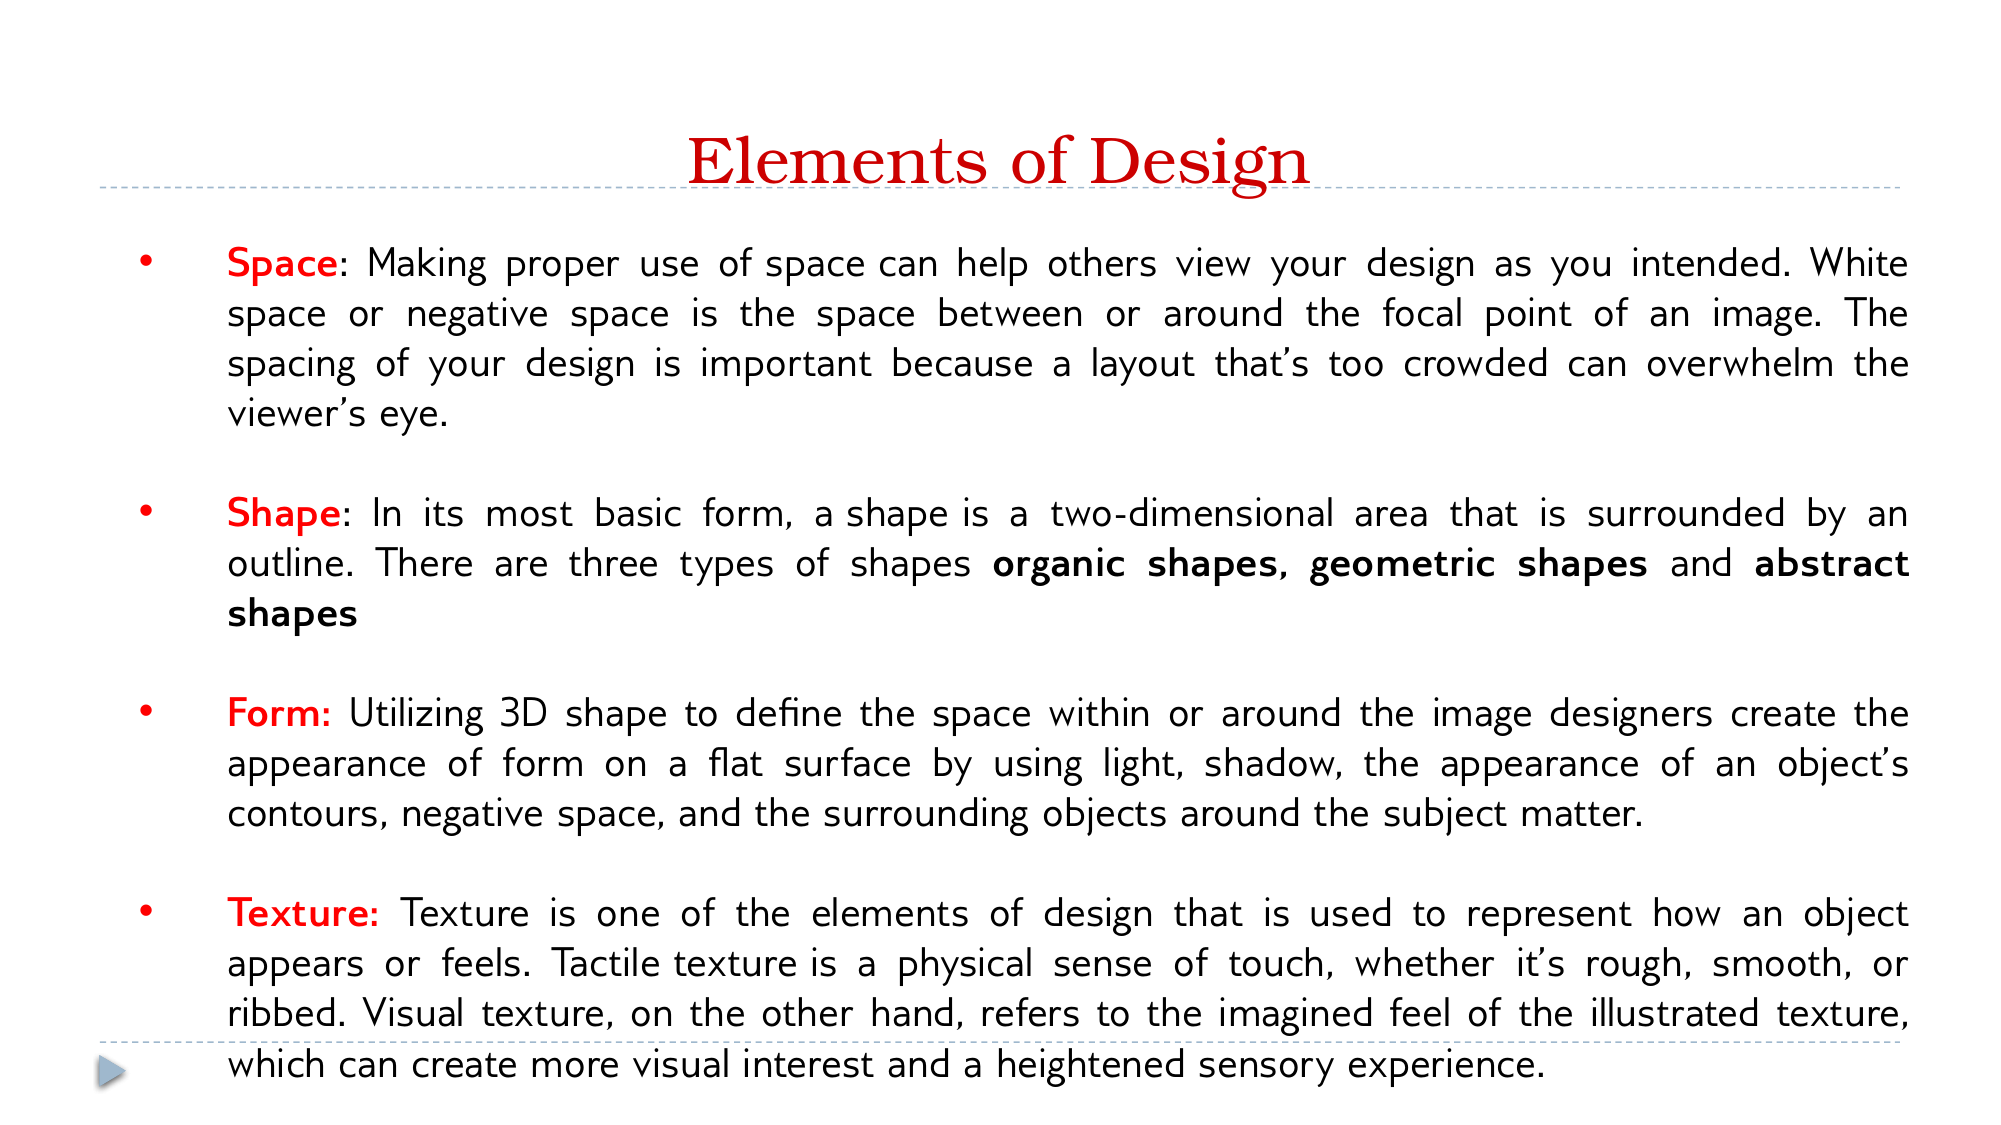

# Elements of Design
Space: Making proper use of space can help others view your design as you intended. White space or negative space is the space between or around the focal point of an image. The spacing of your design is important because a layout that’s too crowded can overwhelm the viewer’s eye.

Shape: In its most basic form, a shape is a two-dimensional area that is surrounded by an outline. There are three types of shapes organic shapes, geometric shapes and abstract shapes

Form: Utilizing 3D shape to define the space within or around the image designers create the appearance of form on a flat surface by using light, shadow, the appearance of an object’s contours, negative space, and the surrounding objects around the subject matter.

Texture: Texture is one of the elements of design that is used to represent how an object appears or feels. Tactile texture is a physical sense of touch, whether it’s rough, smooth, or ribbed. Visual texture, on the other hand, refers to the imagined feel of the illustrated texture, which can create more visual interest and a heightened sensory experience.